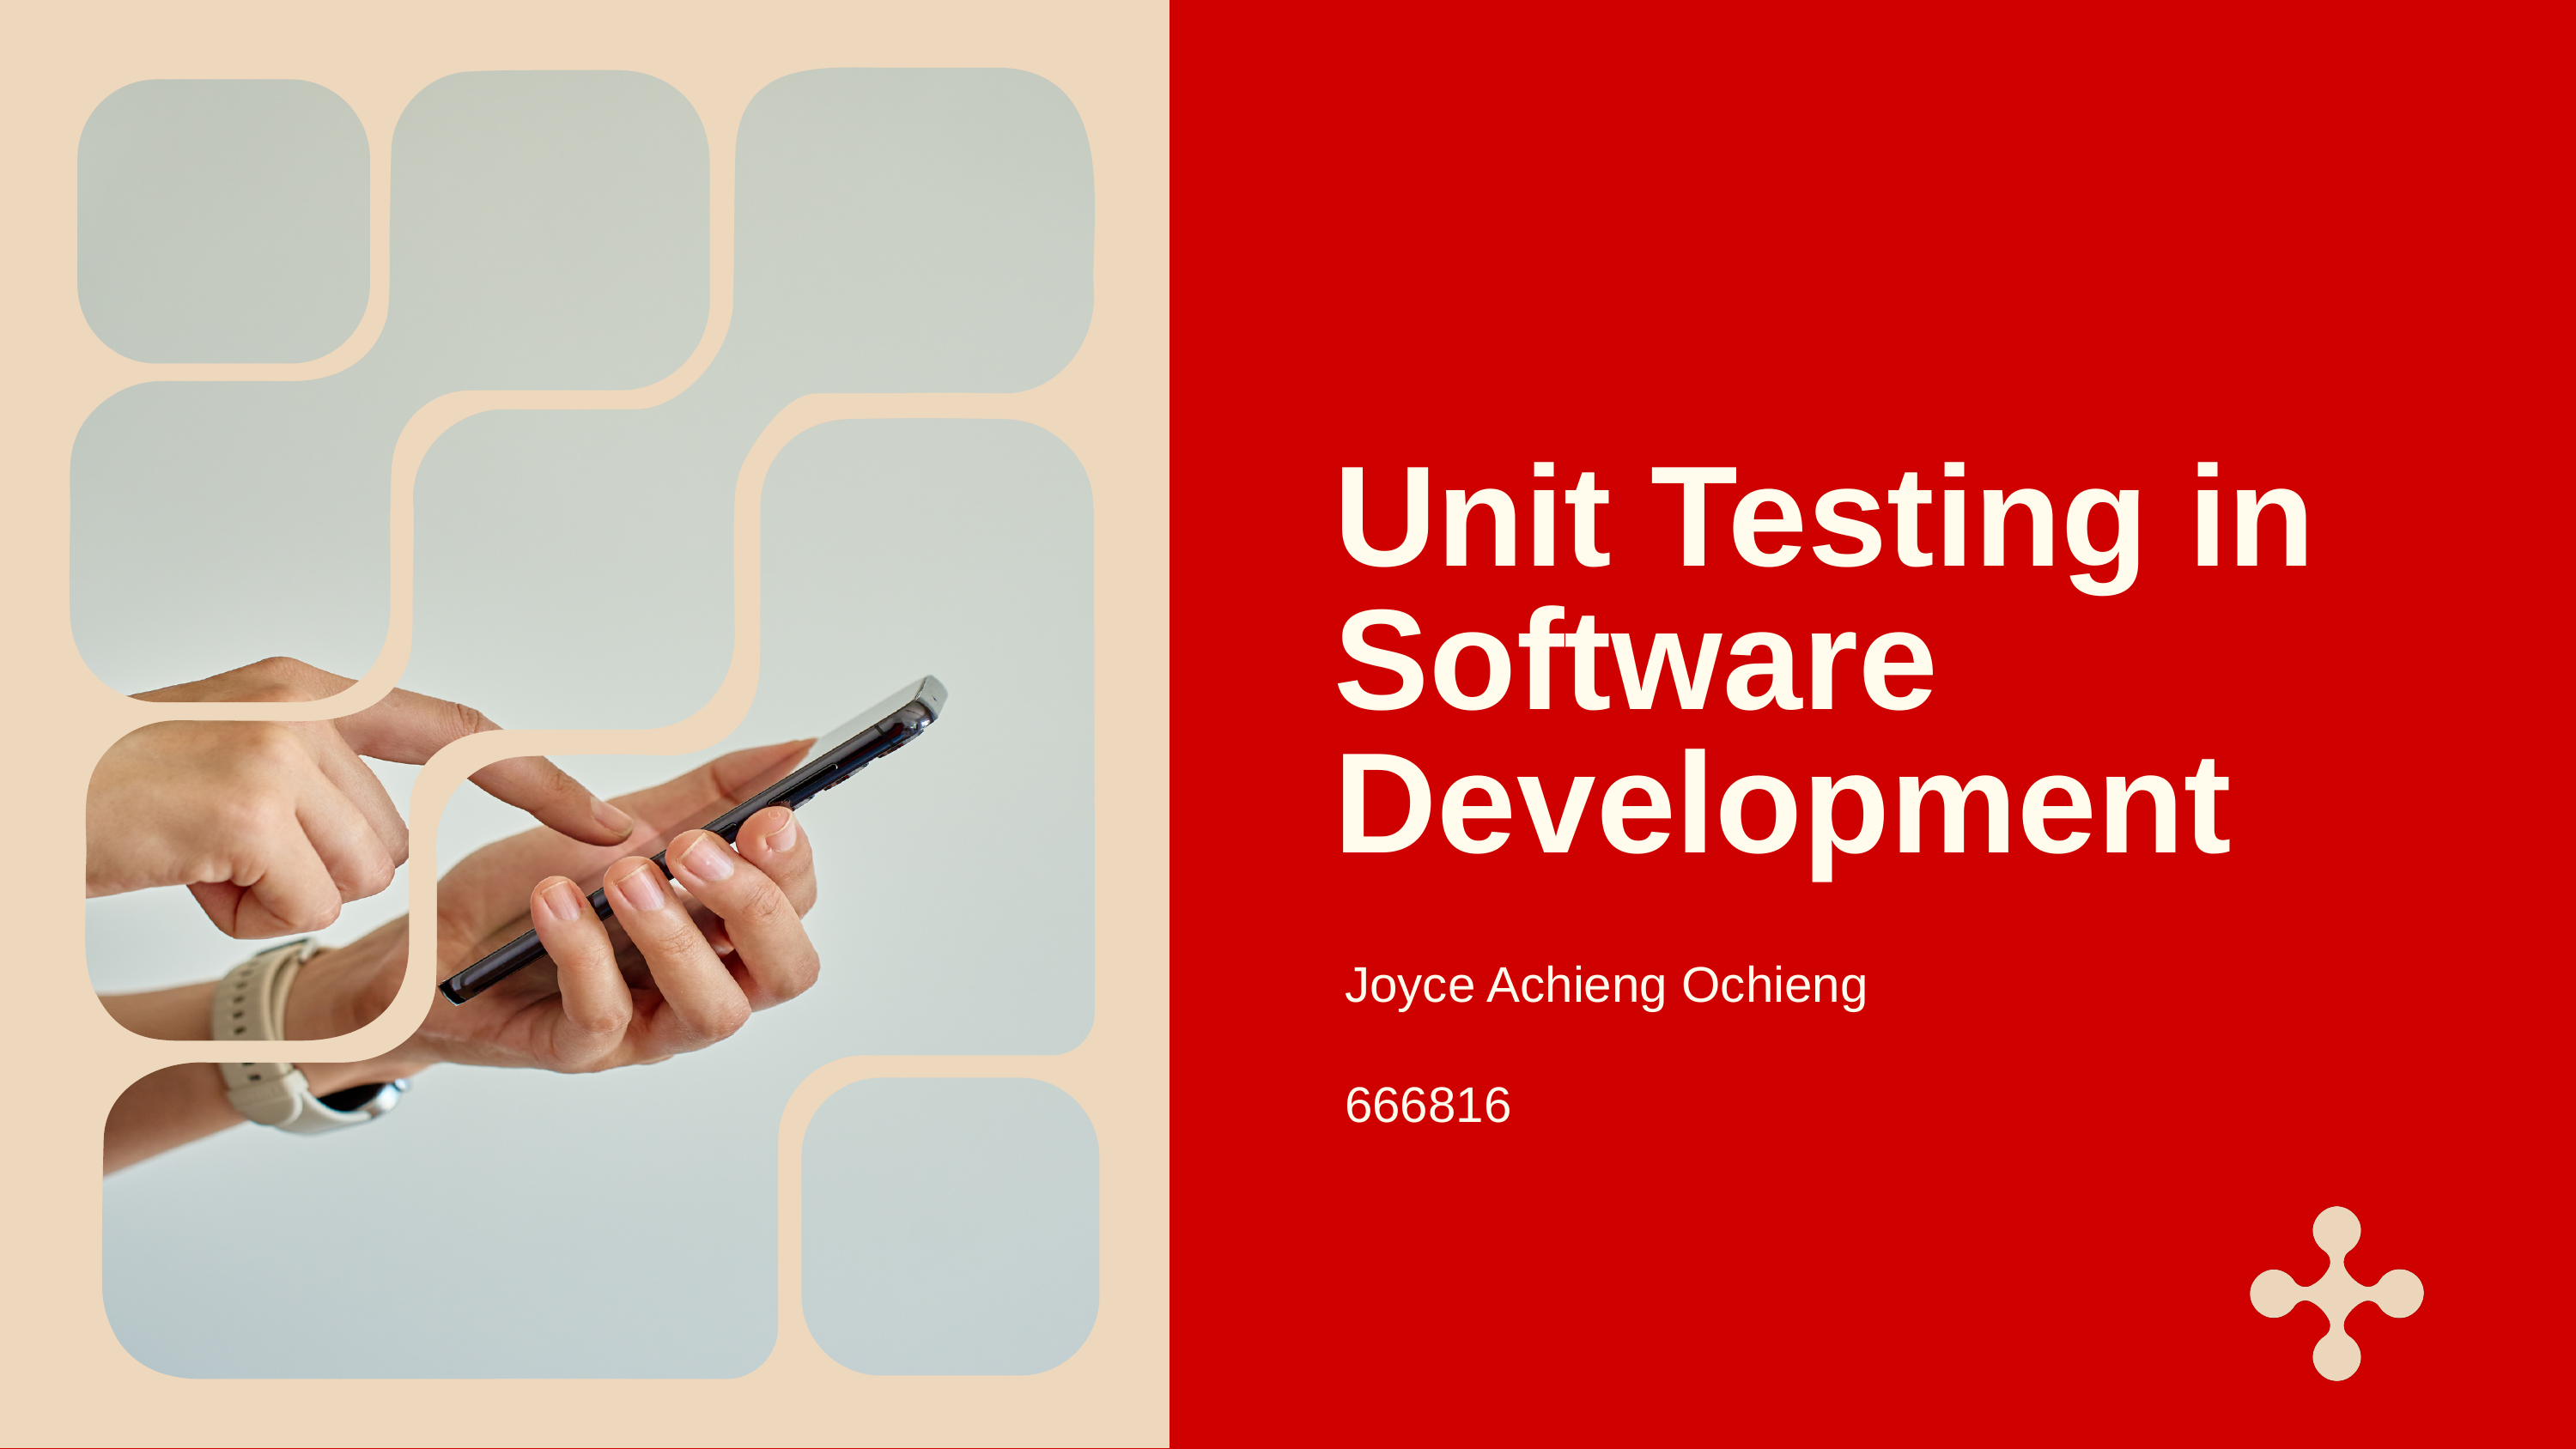

Unit Testing in Software Development

Joyce Achieng Ochieng

666816